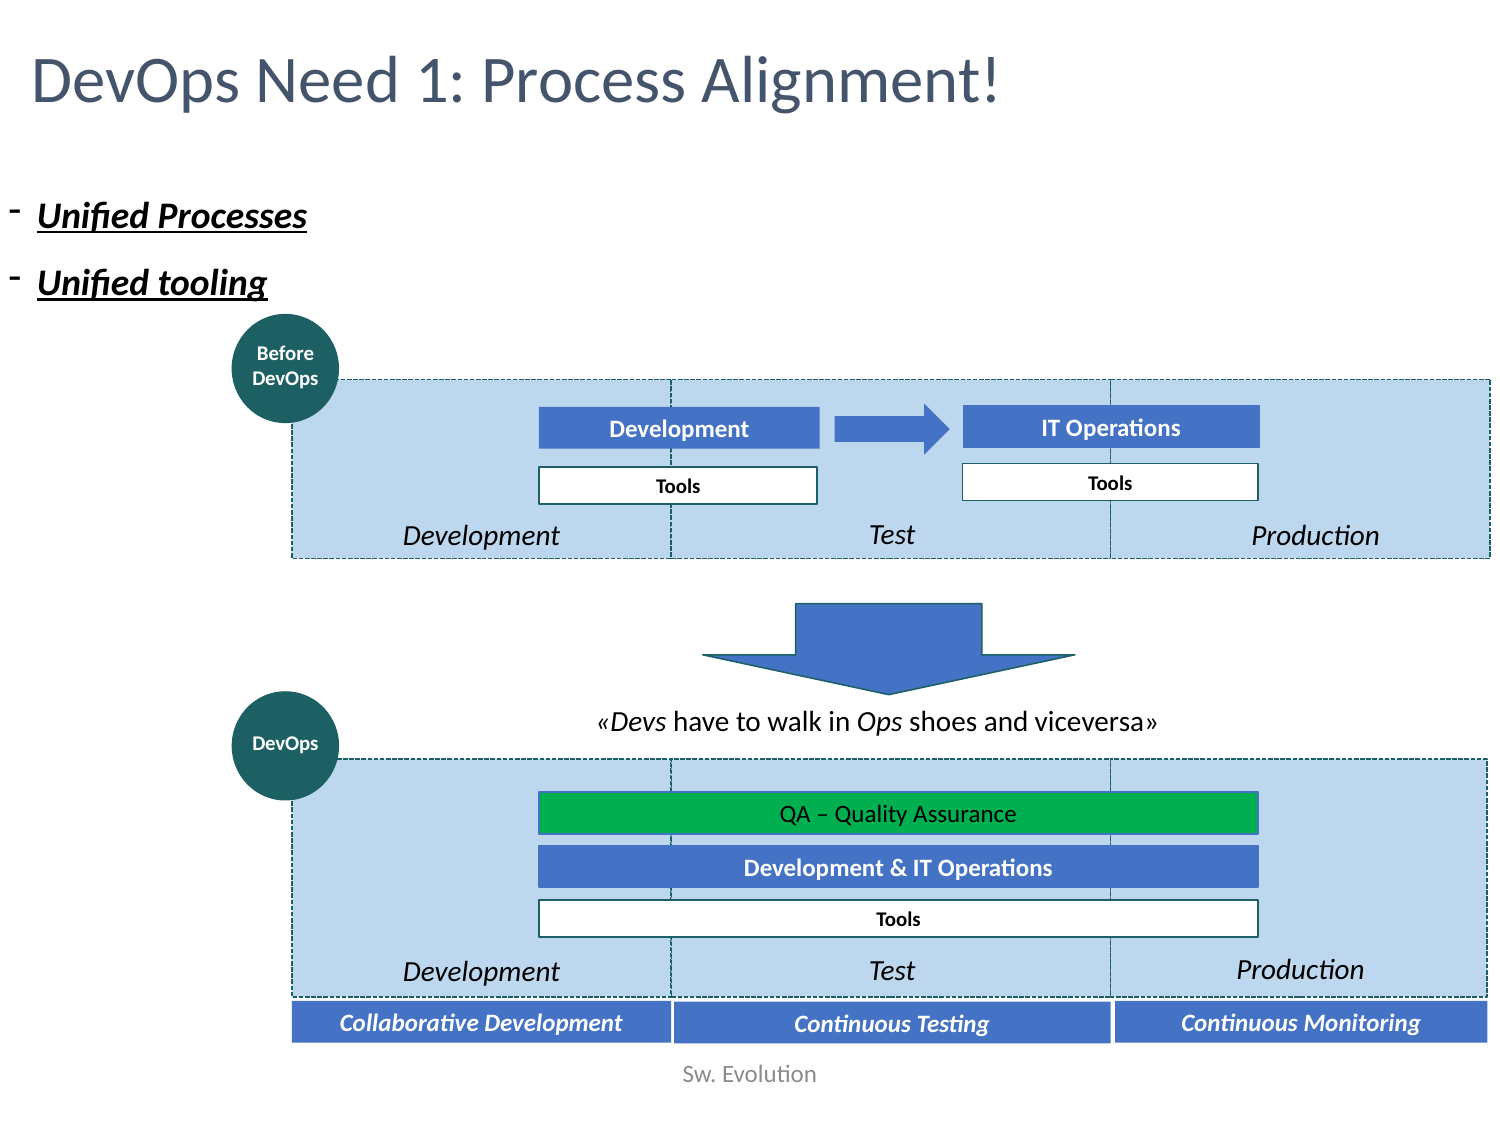

DevOps Need 1: Process Alignment!
Unified Processes
Unified tooling

Before
DevOps

IT Operations
Tools
Development
Tools

Test
Production
Development

DevOps
«Devs have to walk in Ops shoes and viceversa»

QA – Quality Assurance
Development & IT Operations
Tools

Production
Test
Development
Collaborative Development
Continuous Testing
Continuous Monitoring
Sw. Evolution